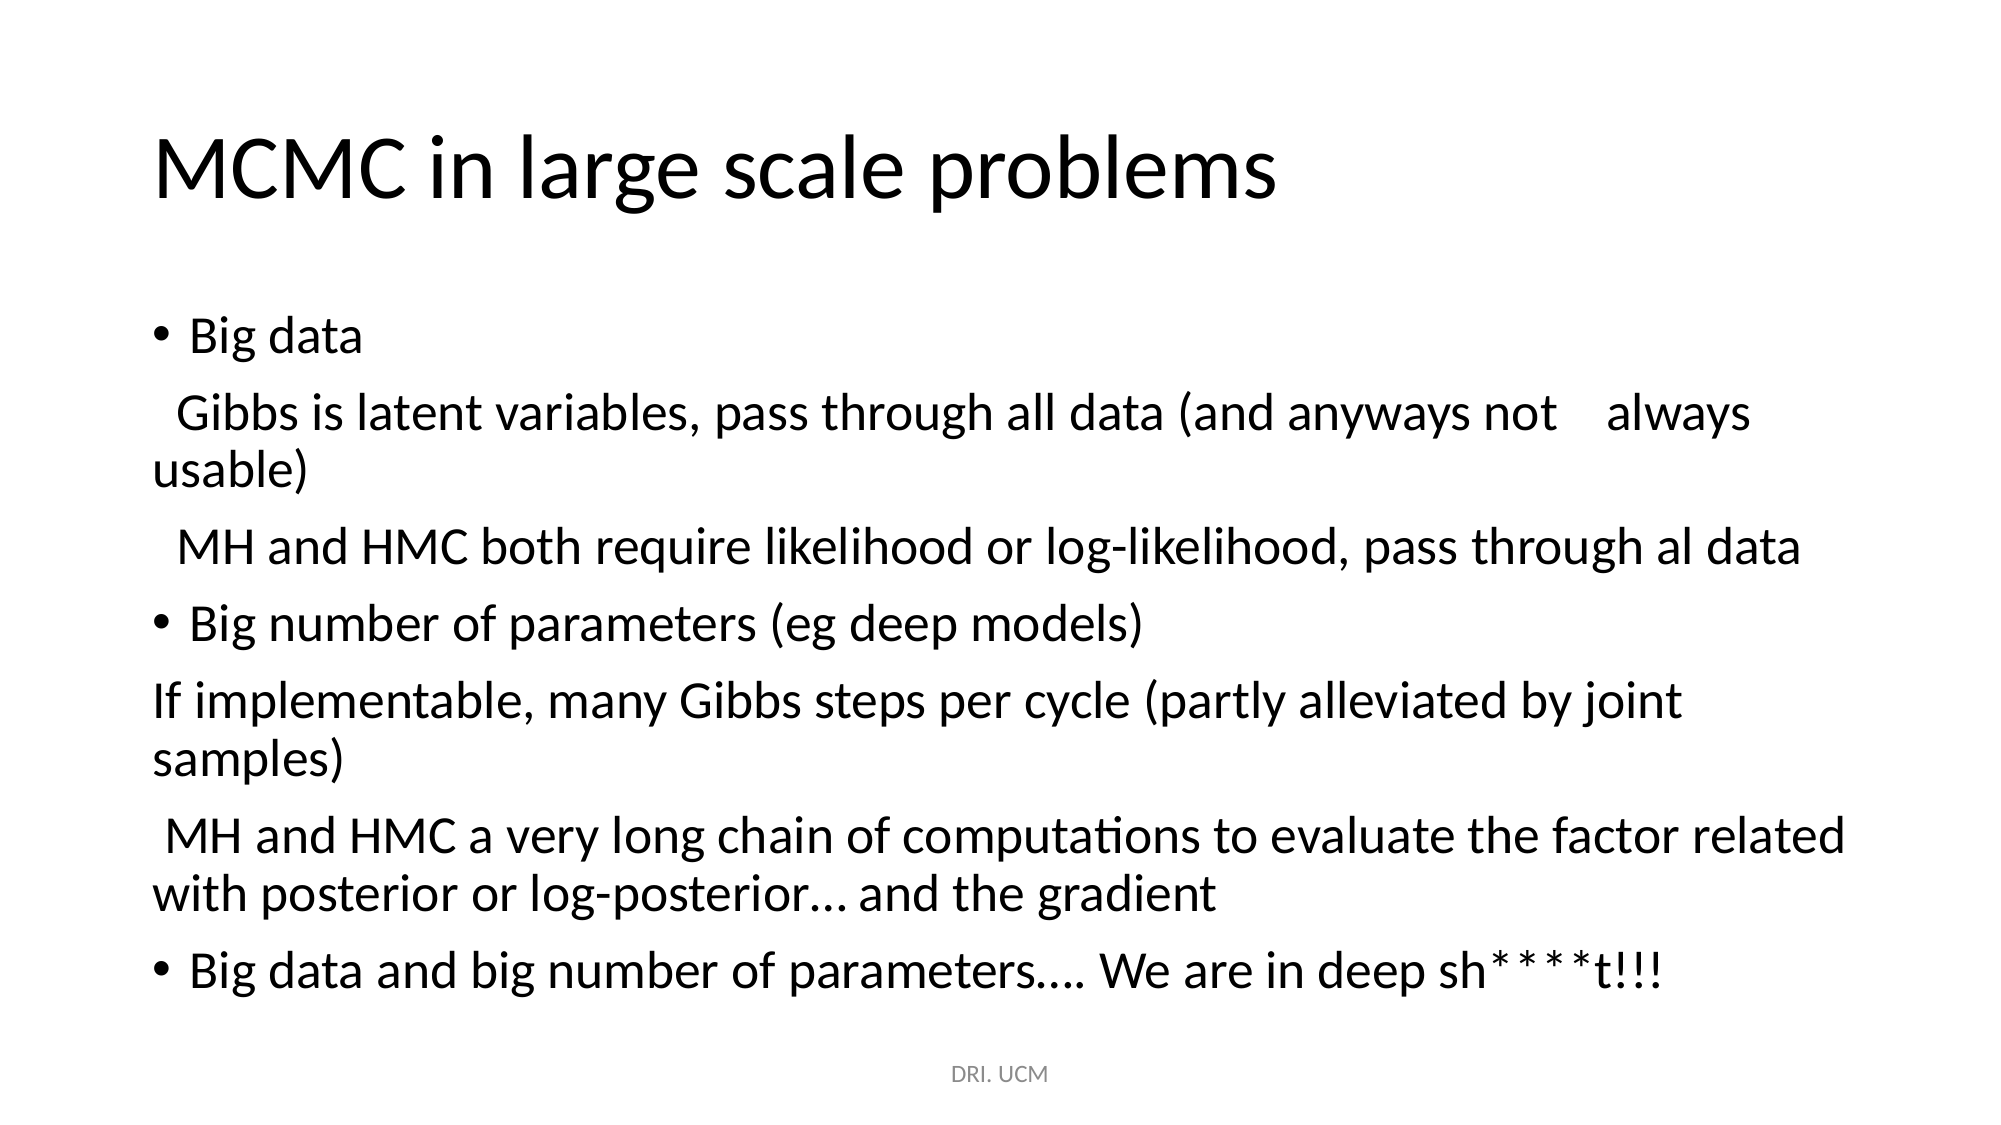

# MCMC in large scale problems
Big data
  Gibbs is latent variables, pass through all data (and anyways not    always usable)
  MH and HMC both require likelihood or log-likelihood, pass through al data
Big number of parameters (eg deep models)
If implementable, many Gibbs steps per cycle (partly alleviated by joint samples)
 MH and HMC a very long chain of computations to evaluate the factor related with posterior or log-posterior… and the gradient
Big data and big number of parameters…. We are in deep sh****t!!!
DRI. UCM